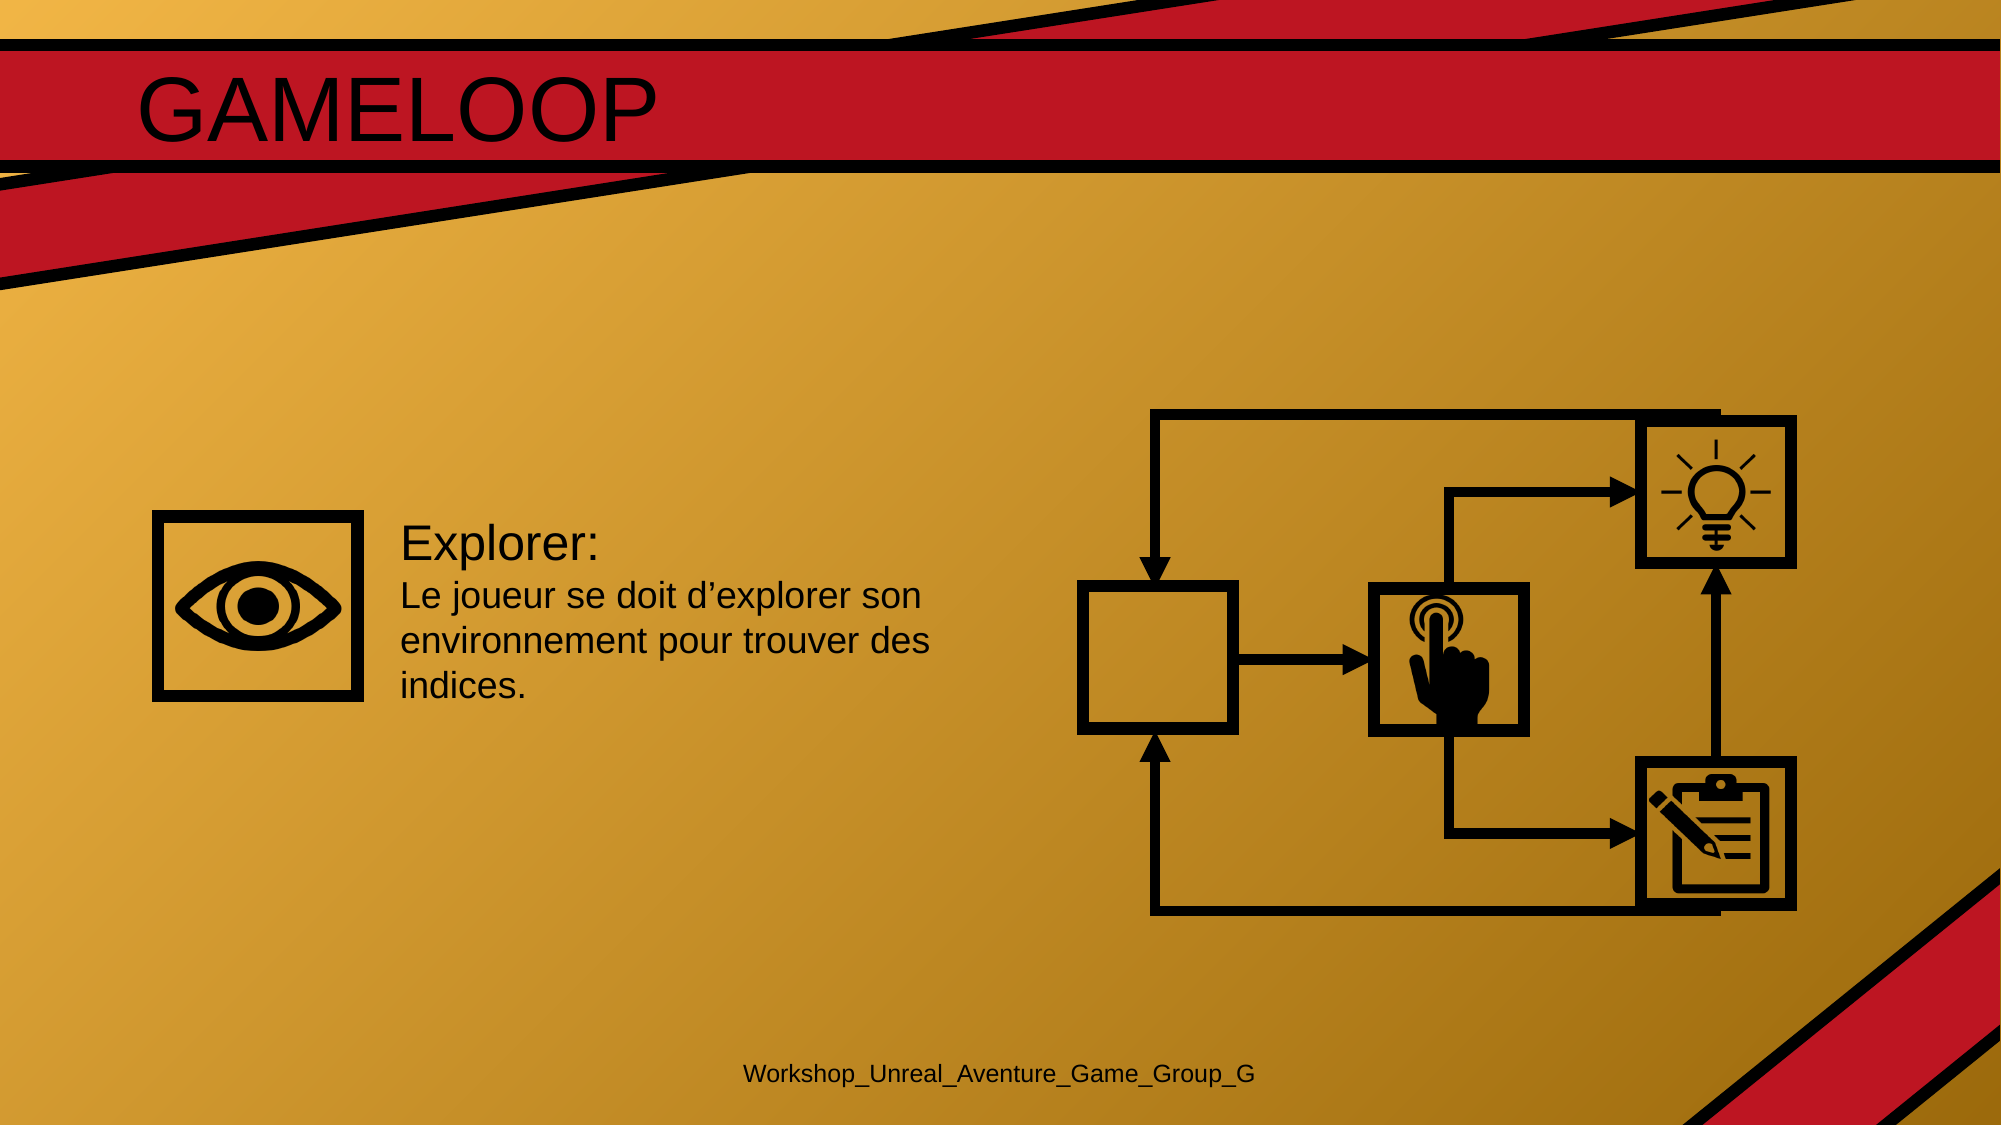

GAMELOOP

	Explorer:
	Le joueur se doit d’explorer son environnement pour trouver des indices.

Workshop_Unreal_Aventure_Game_Group_G
8